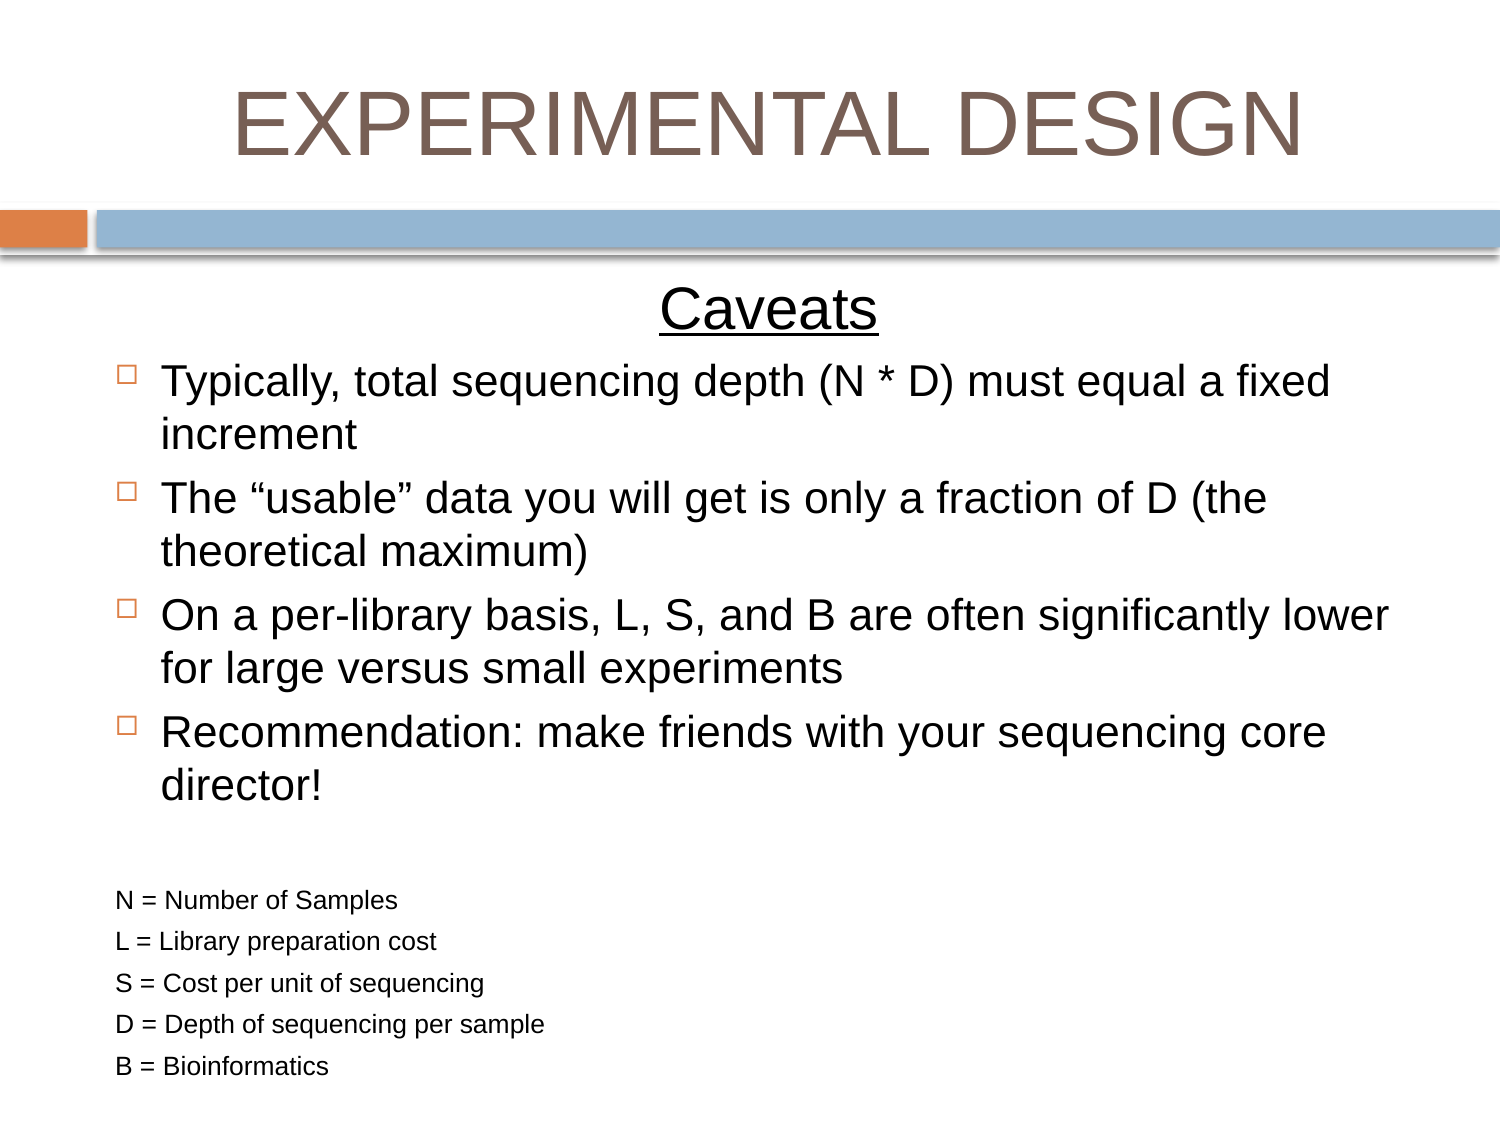

# EXPERIMENTAL DESIGN
Caveats
Typically, total sequencing depth (N * D) must equal a fixed increment
The “usable” data you will get is only a fraction of D (the theoretical maximum)
On a per-library basis, L, S, and B are often significantly lower for large versus small experiments
Recommendation: make friends with your sequencing core director!

N = Number of Samples
L = Library preparation cost
S = Cost per unit of sequencing
D = Depth of sequencing per sample
B = Bioinformatics